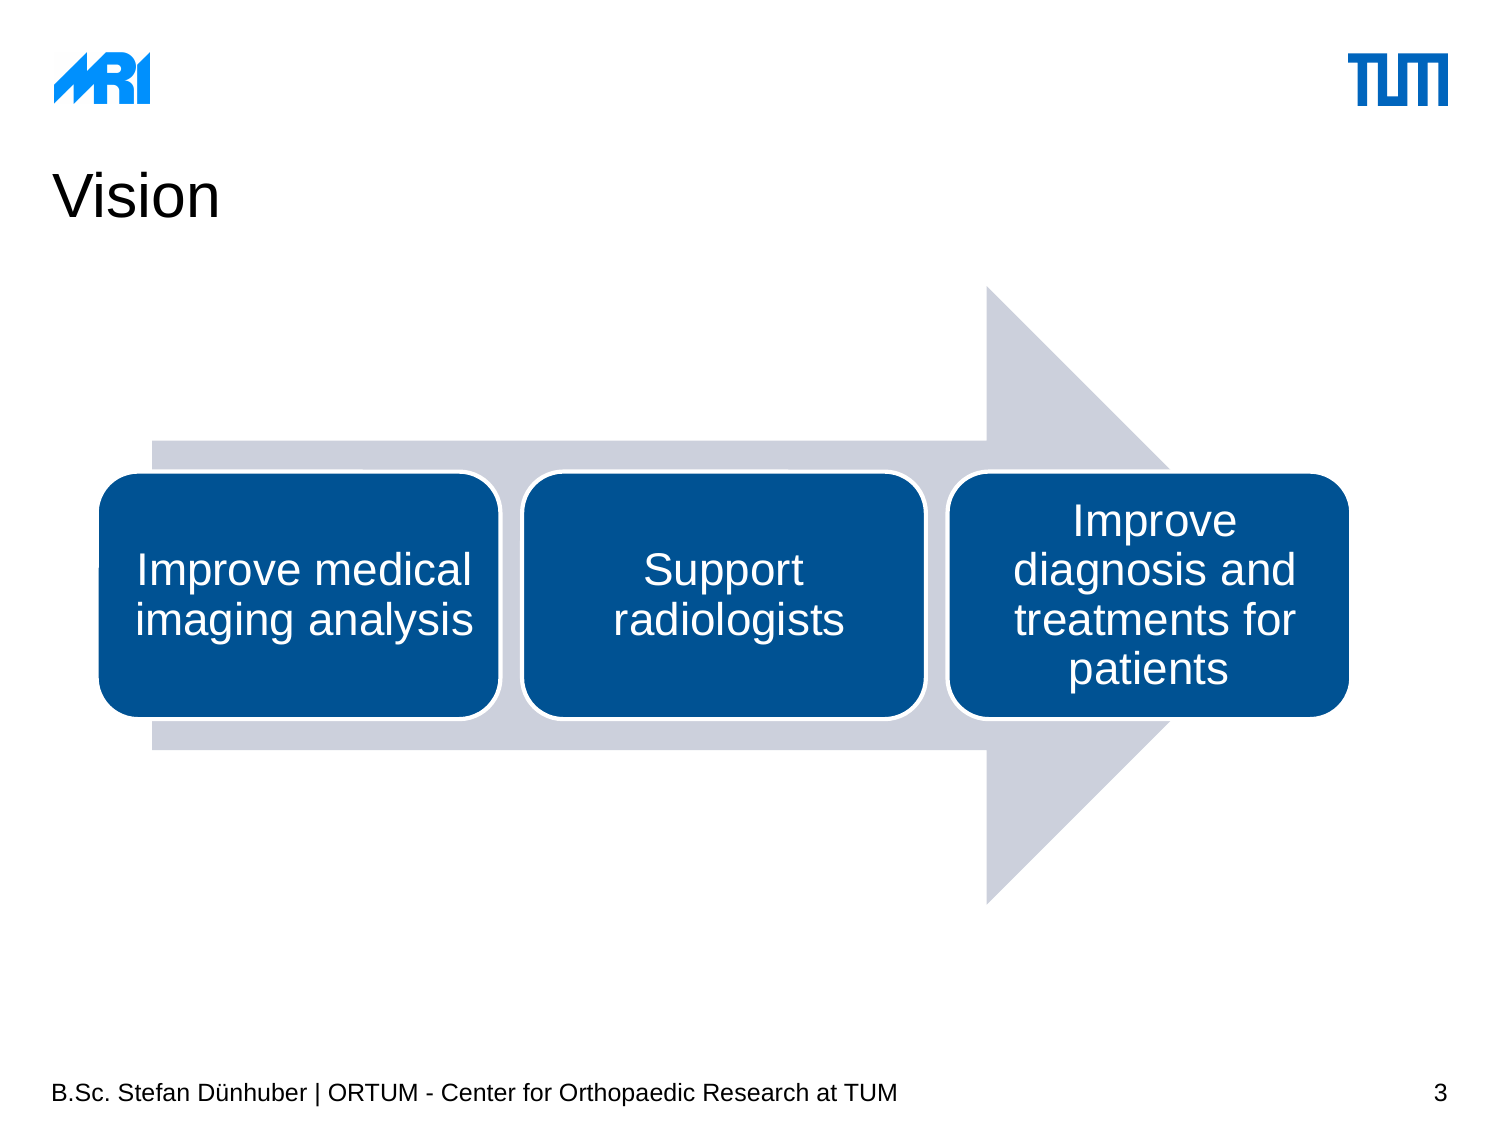

# Vision
Improve medical imaging analysis
Support  radiologists
Improve diagnosis and treatments for patients
B.Sc. Stefan Dünhuber | ORTUM - Center for Orthopaedic Research at TUM
3